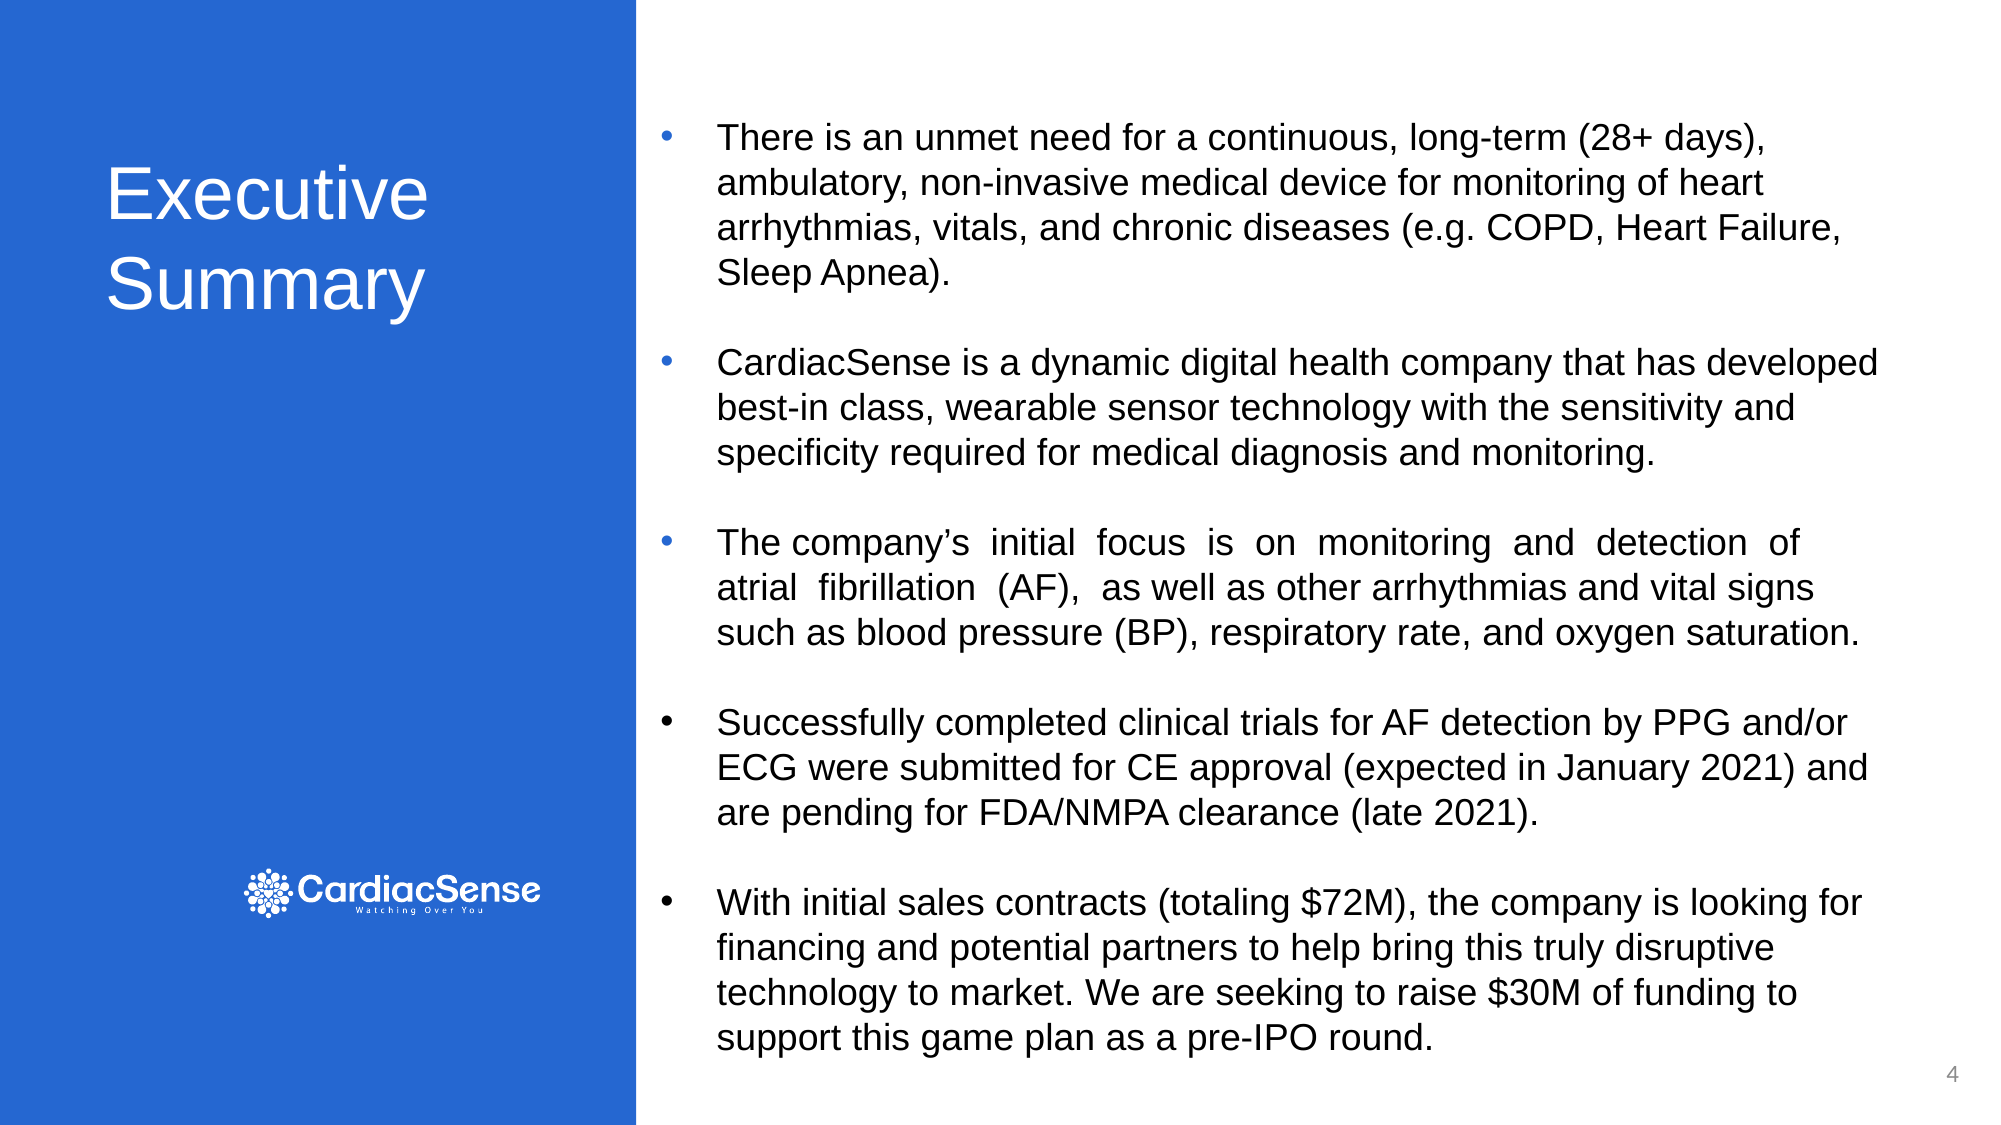

There is an unmet need for a continuous, long-term (28+ days), ambulatory, non-invasive medical device for monitoring of heart arrhythmias, vitals, and chronic diseases (e.g. COPD, Heart Failure, Sleep Apnea).
CardiacSense is a dynamic digital health company that has developed best-in class, wearable sensor technology with the sensitivity and specificity required for medical diagnosis and monitoring.

The company’s  initial  focus  is  on  monitoring  and  detection  of  atrial  fibrillation  (AF),  as well as other arrhythmias and vital signs such as blood pressure (BP), respiratory rate, and oxygen saturation.
Successfully completed clinical trials for AF detection by PPG and/or ECG were submitted for CE approval (expected in January 2021) and are pending for FDA/NMPA clearance (late 2021).

With initial sales contracts (totaling $72M), the company is looking for financing and potential partners to help bring this truly disruptive technology to market. We are seeking to raise $30M of funding to support this game plan as a pre-IPO round.
Executive Summary

4